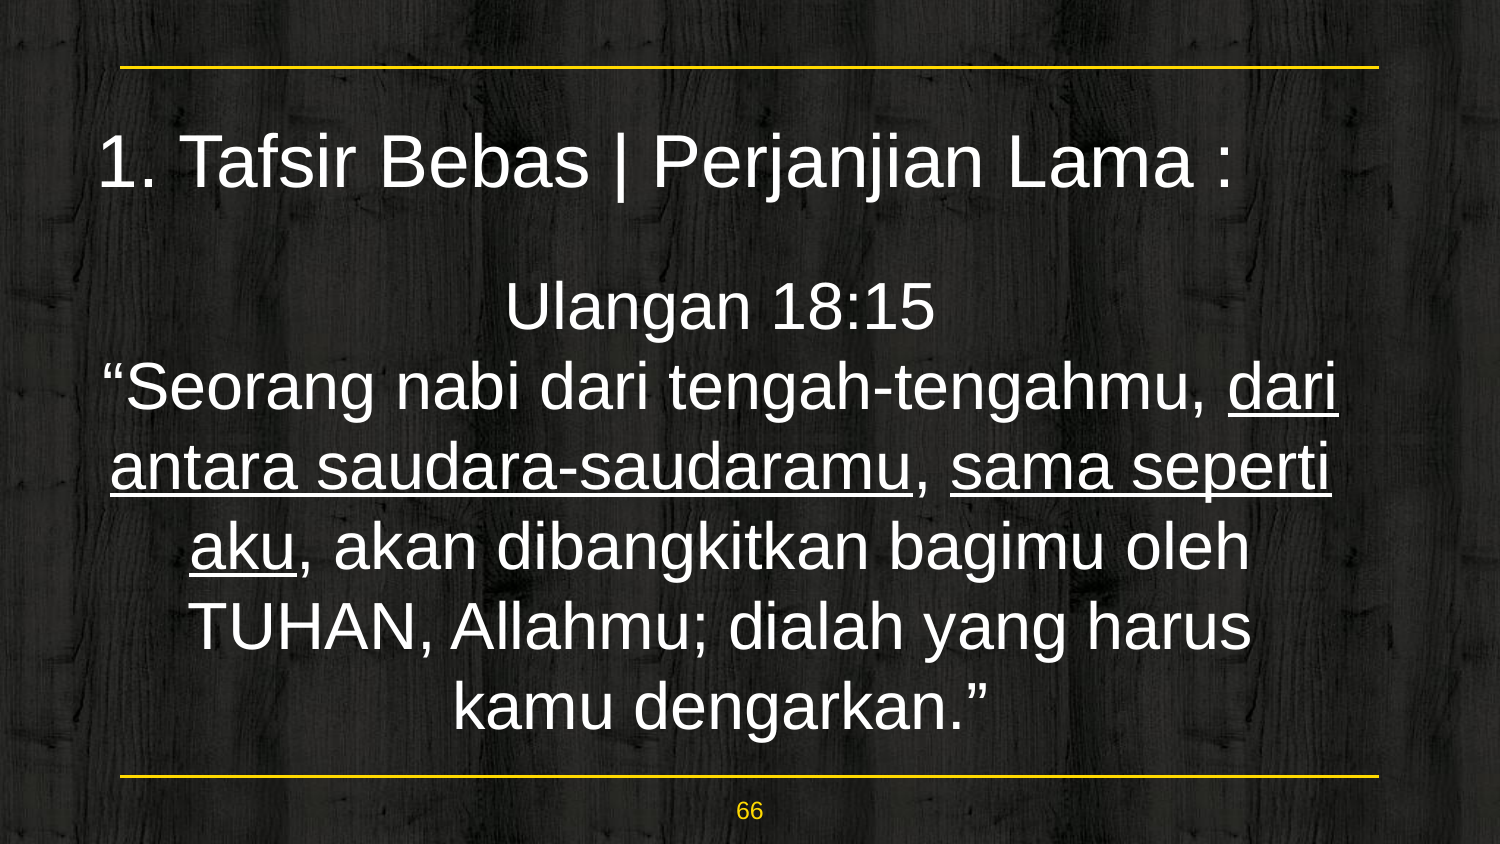

1. Tafsir Bebas | Perjanjian Lama :

Ulangan 18:15
“Seorang nabi dari tengah-tengahmu, dari antara saudara-saudaramu, sama seperti aku, akan dibangkitkan bagimu oleh TUHAN, Allahmu; dialah yang harus kamu dengarkan.”
66